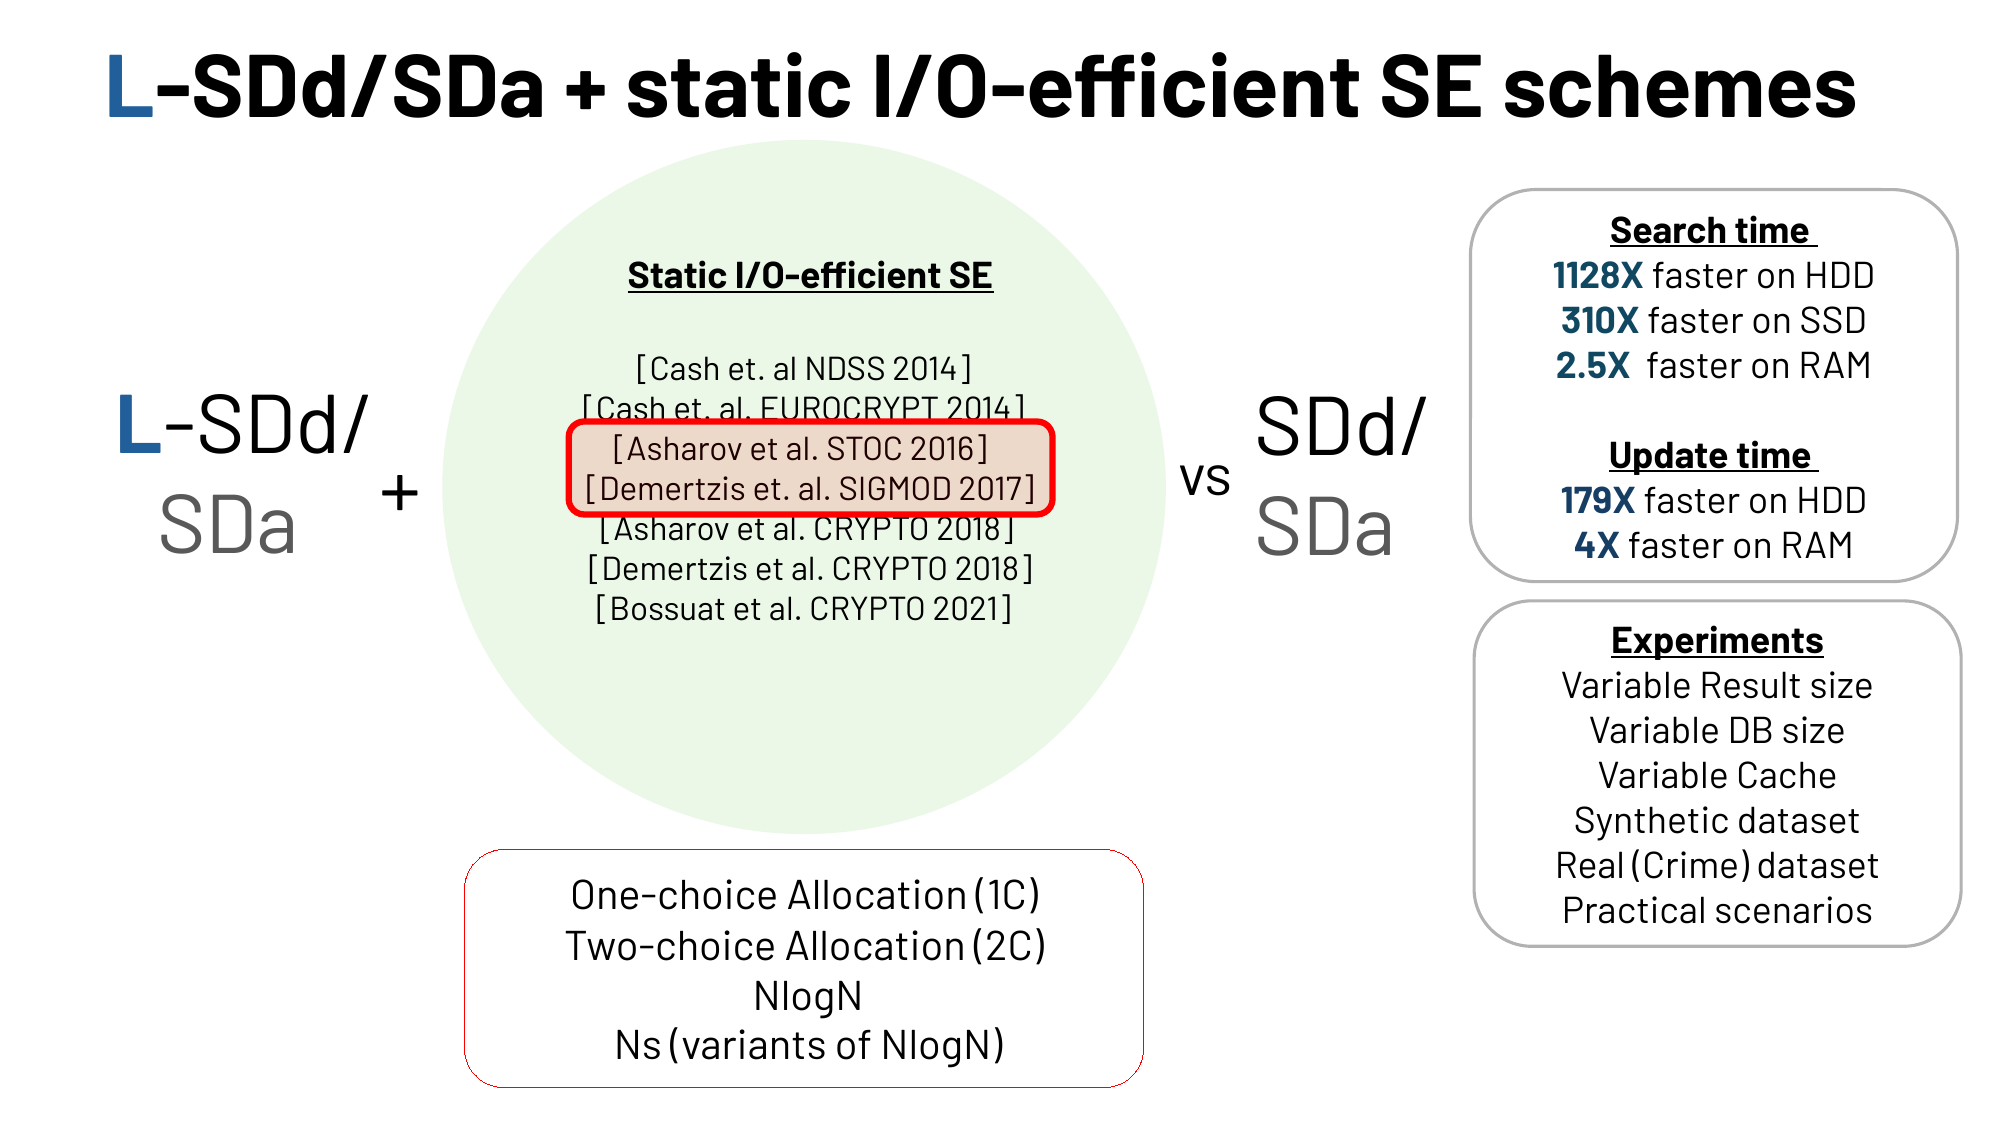

L-SDd/SDa + static I/O-efficient SE schemes

[Cash et. al NDSS 2014]
[Cash et. al. EUROCRYPT 2014]
[Asharov et al. STOC 2016]
  [Demertzis et. al. SIGMOD 2017]
 [Asharov et al. CRYPTO 2018]
  [Demertzis et al. CRYPTO 2018]
[Bossuat et al. CRYPTO 2021]

Search time
1128X faster on HDD
310X faster on SSD
2.5X  faster on RAM

Update time
179X faster on HDD
4X faster on RAM
Static I/O-efficient SE
L-SDd/
SDa
SDd/SDa

+
vs
Experiments
Variable Result size
Variable DB size
Variable Cache
Synthetic dataset
Real (Crime) dataset
Practical scenarios
One-choice Allocation (1C)
Two-choice Allocation (2C)
 NlogN
 Ns (variants of NlogN)